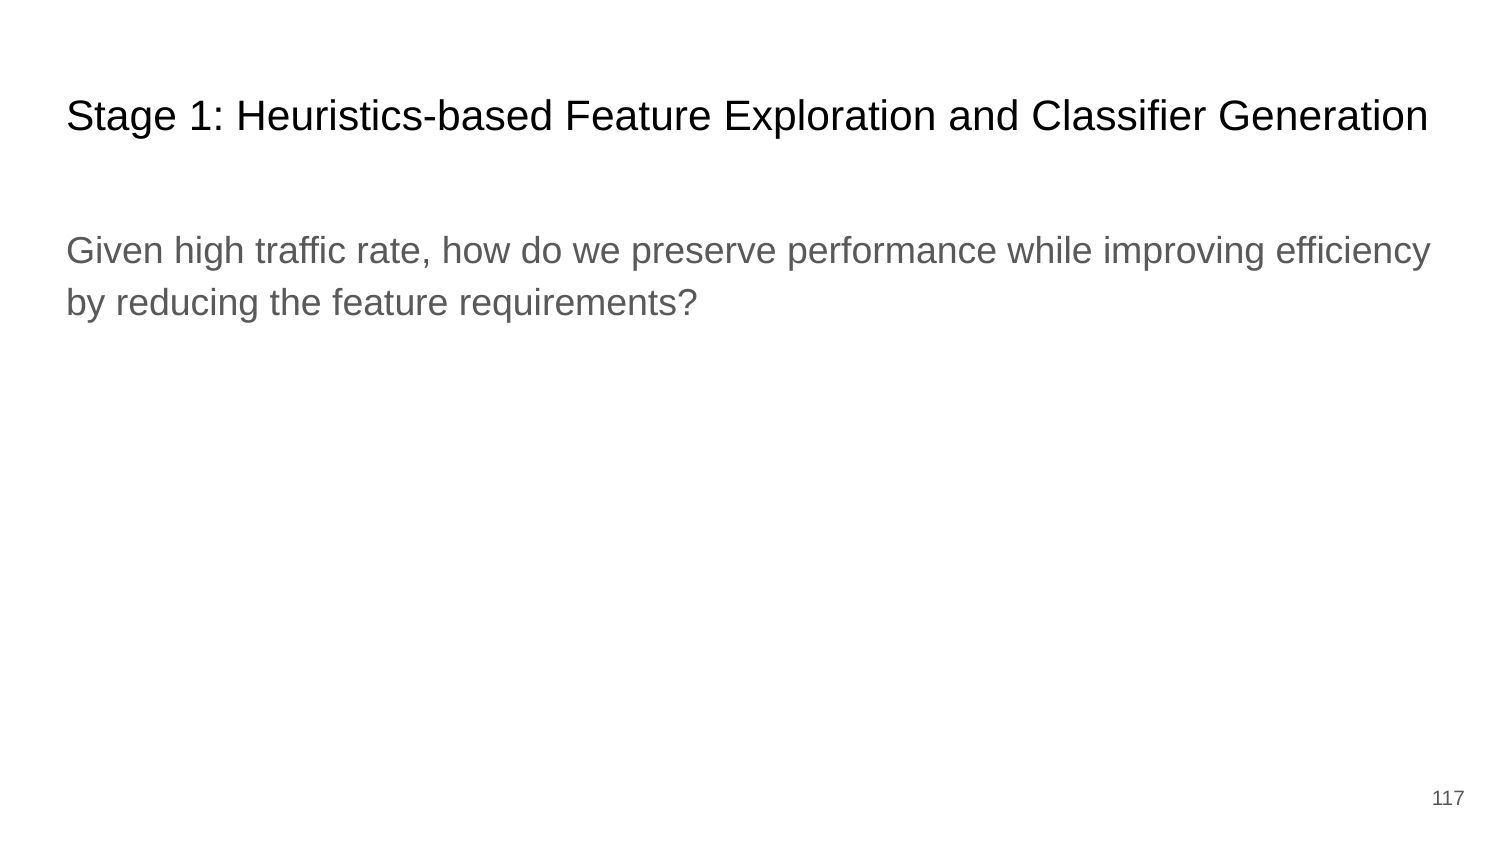

# Stage 1: Heuristics-based Feature Exploration and Classifier Generation
Given high traffic rate, how do we preserve performance while improving efficiency by reducing the feature requirements?
117